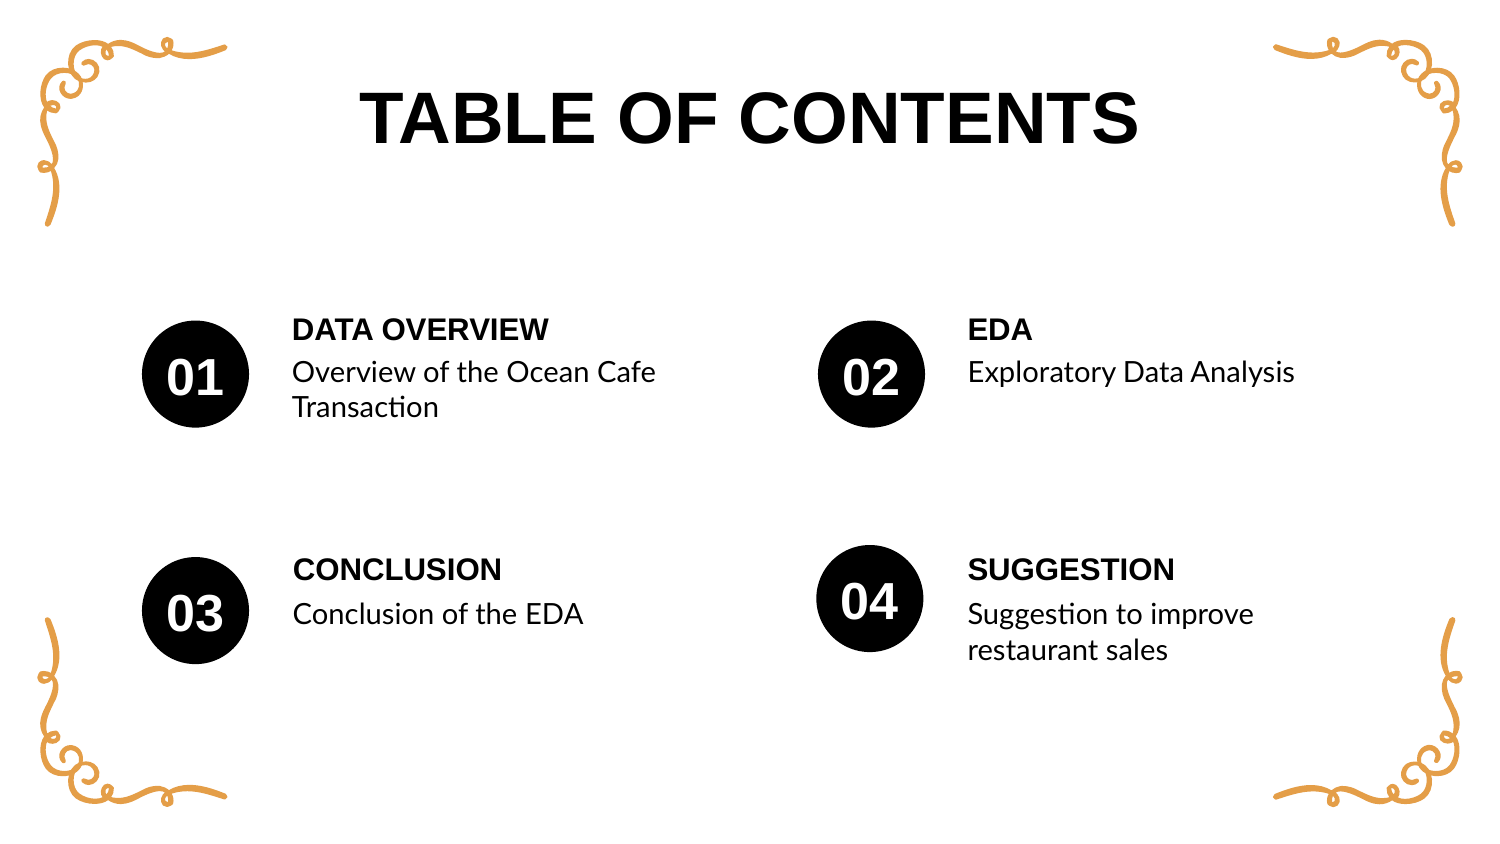

# TABLE OF CONTENTS
DATA OVERVIEW
EDA

01
02
Overview of the Ocean Cafe Transaction
Exploratory Data Analysis
CONCLUSION
SUGGESTION

04

03
Conclusion of the EDA
Suggestion to improve restaurant sales